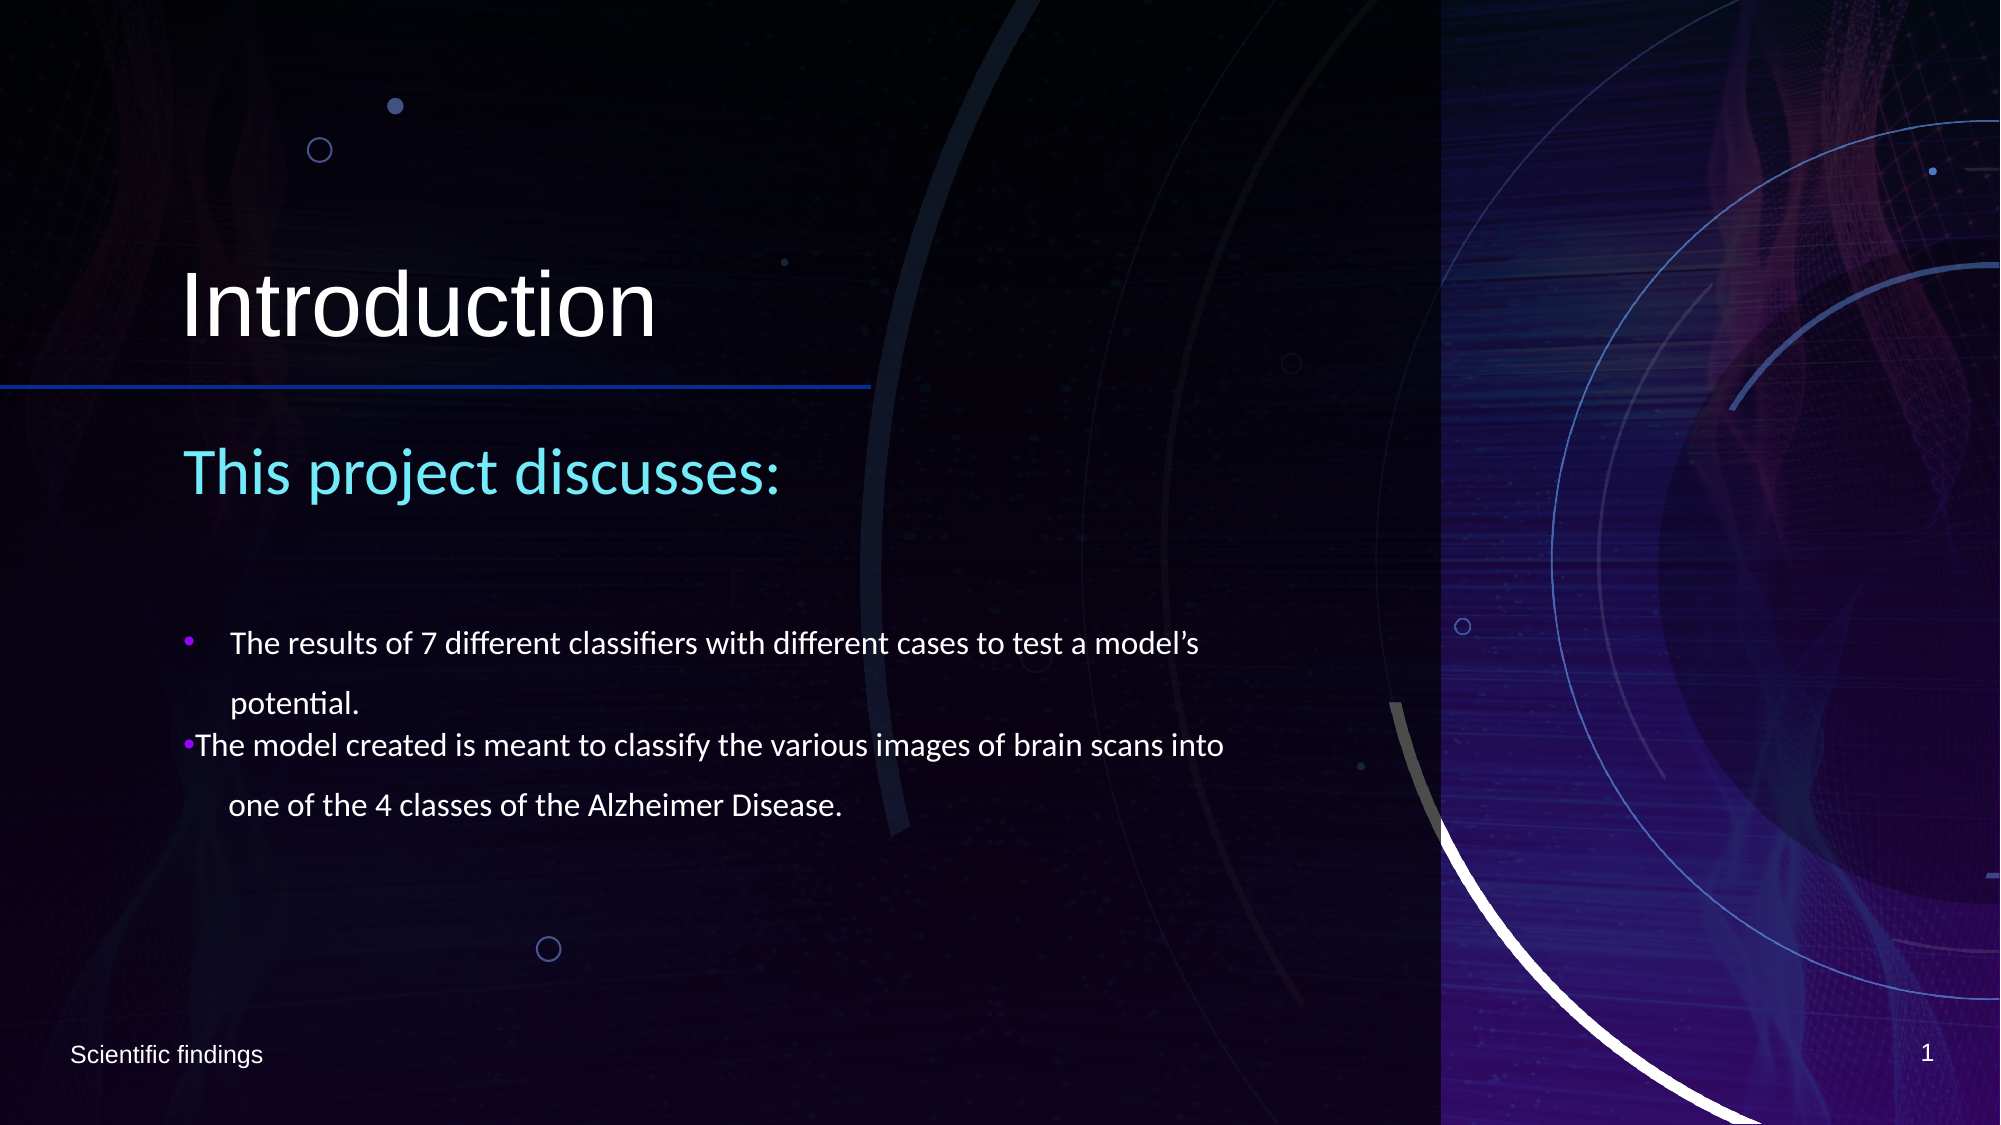

# Introduction
This project discusses:

The results of 7 different classifiers with different cases to test a model’s potential.
The model created is meant to classify the various images of brain scans into
      one of the 4 classes of the Alzheimer Disease.

1
Scientific findings